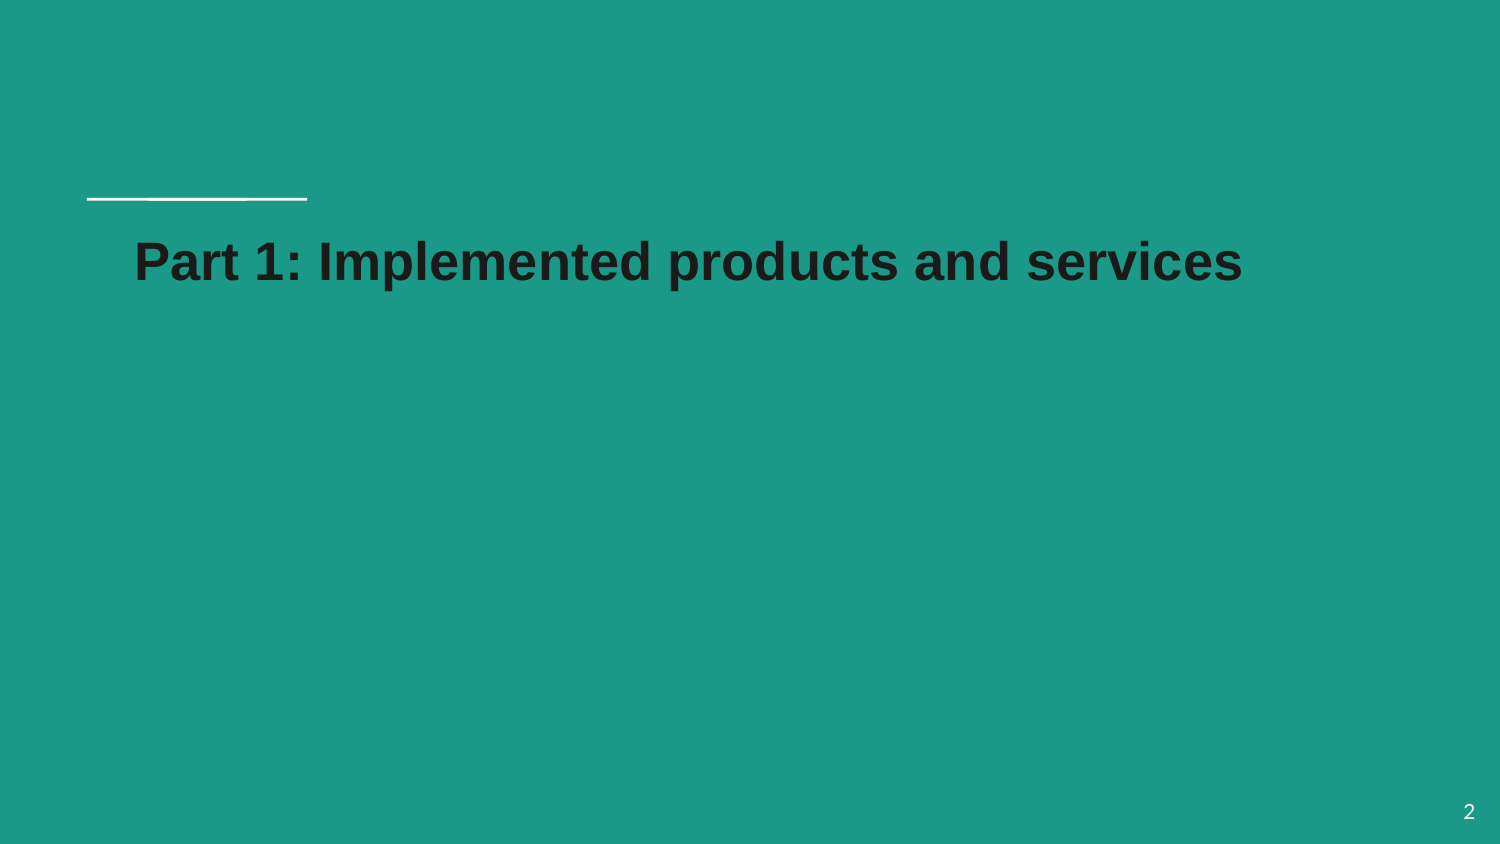

# Part 1: Implemented products and services
2